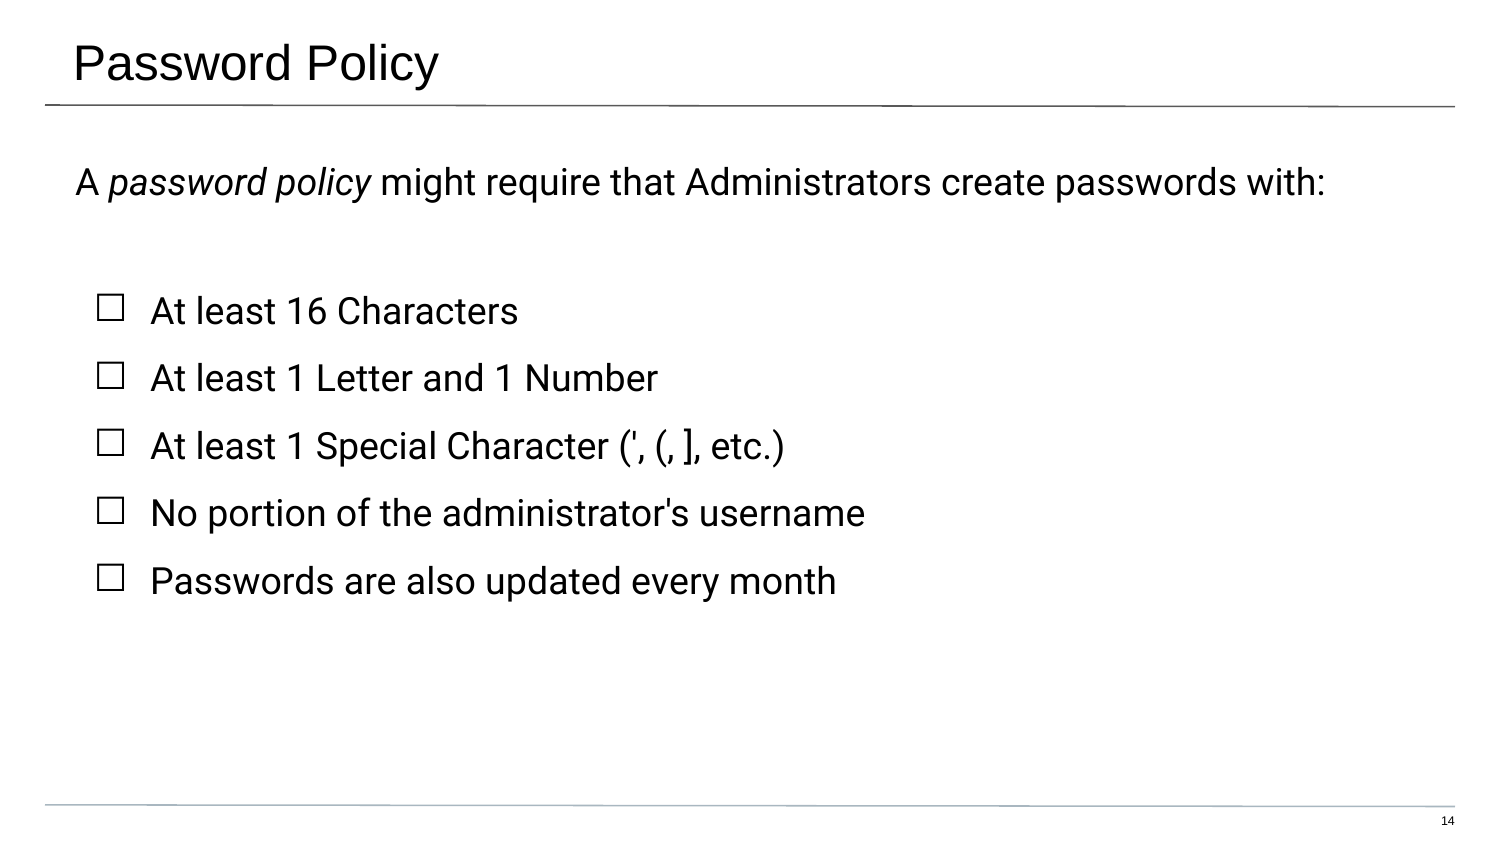

# Password Policy
A password policy might require that Administrators create passwords with:
At least 16 Characters
At least 1 Letter and 1 Number
At least 1 Special Character (', (, ], etc.)
No portion of the administrator's username
Passwords are also updated every month

14